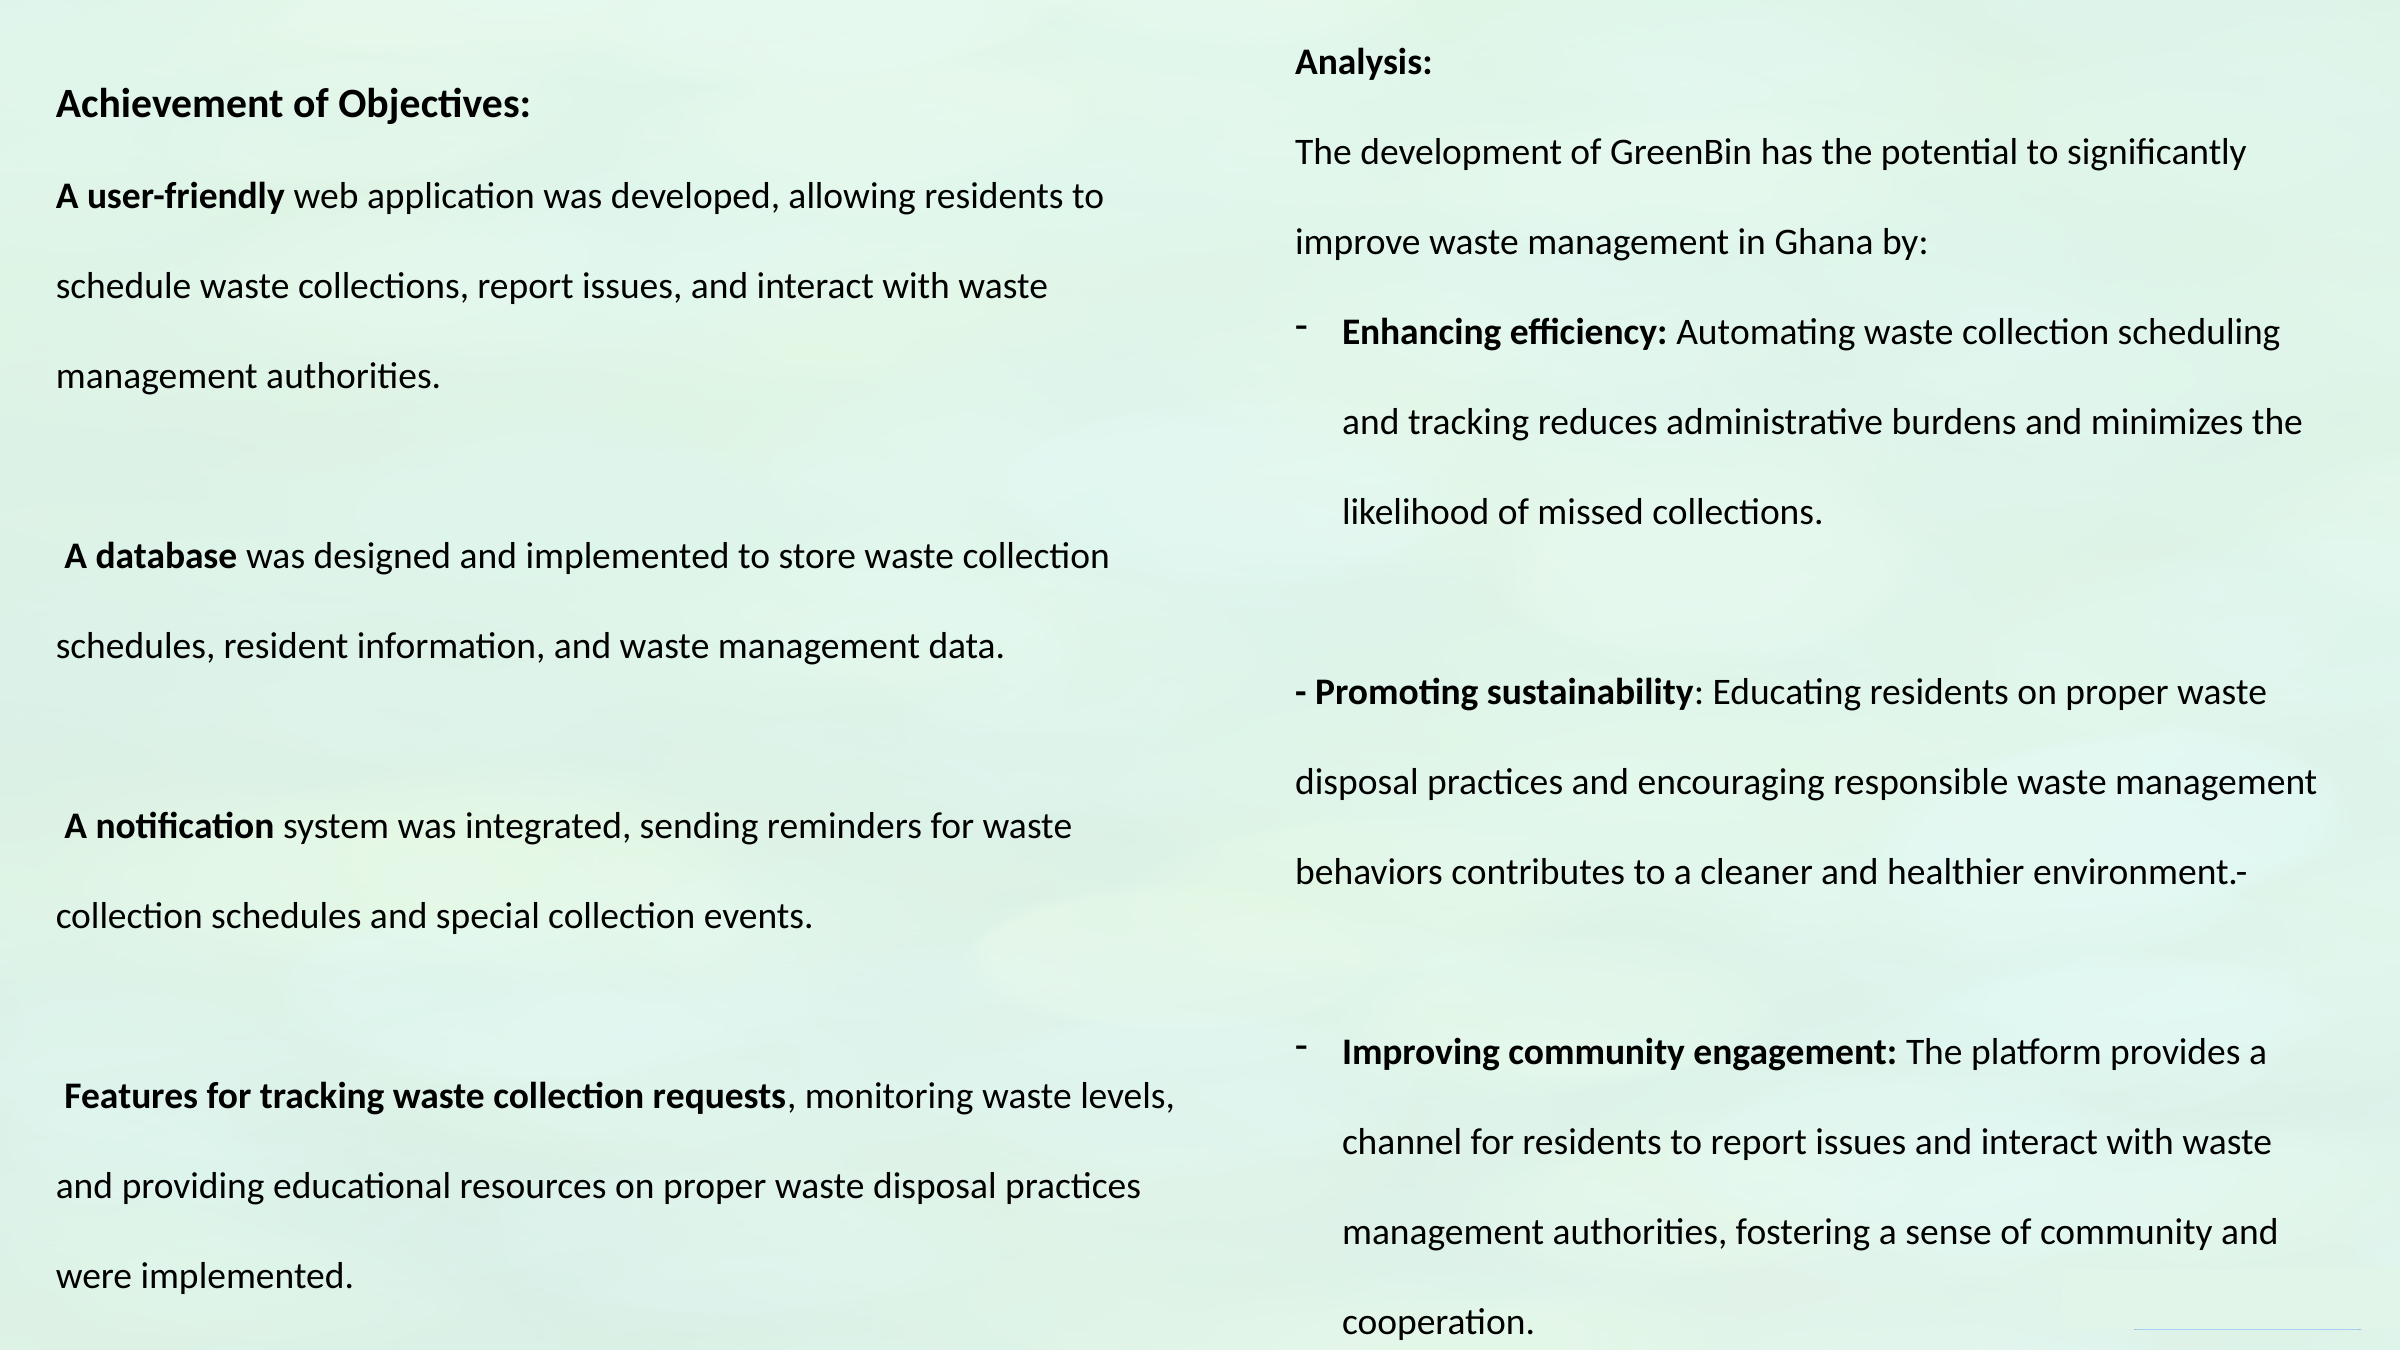

Analysis:
The development of GreenBin has the potential to significantly improve waste management in Ghana by:
Enhancing efficiency: Automating waste collection scheduling and tracking reduces administrative burdens and minimizes the likelihood of missed collections.

- Promoting sustainability: Educating residents on proper waste disposal practices and encouraging responsible waste management behaviors contributes to a cleaner and healthier environment.-

Improving community engagement: The platform provides a channel for residents to report issues and interact with waste management authorities, fostering a sense of community and cooperation.
Achievement of Objectives:
A user-friendly web application was developed, allowing residents to schedule waste collections, report issues, and interact with waste management authorities.

 A database was designed and implemented to store waste collection schedules, resident information, and waste management data.

 A notification system was integrated, sending reminders for waste collection schedules and special collection events.

 Features for tracking waste collection requests, monitoring waste levels, and providing educational resources on proper waste disposal practices were implemented.